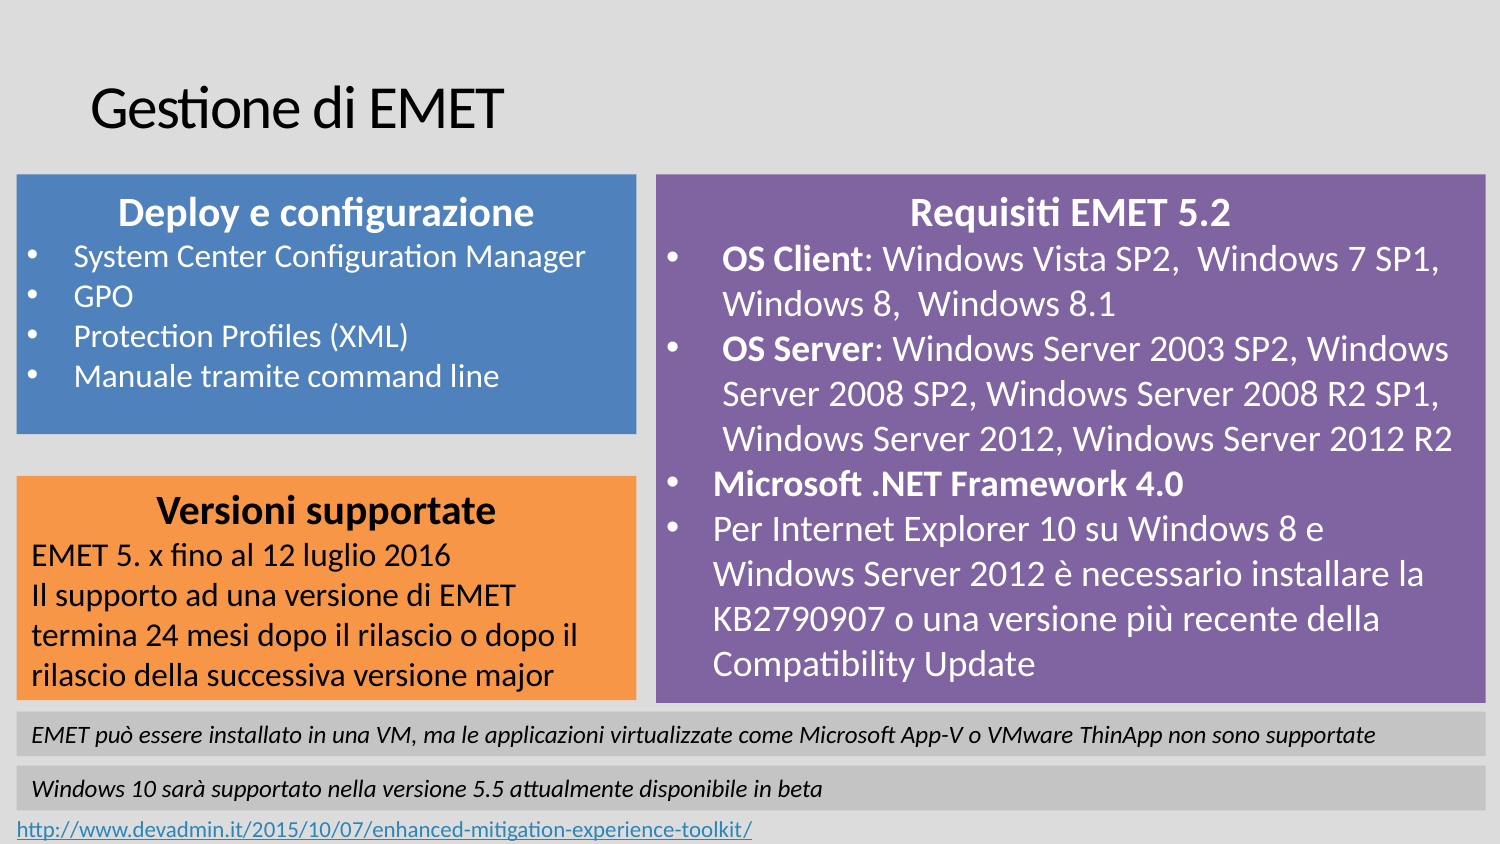

# Gestione di EMET
Deploy e configurazione
System Center Configuration Manager
GPO
Protection Profiles (XML)
Manuale tramite command line
Requisiti EMET 5.2
OS Client: Windows Vista SP2,  Windows 7 SP1, Windows 8,  Windows 8.1
OS Server: Windows Server 2003 SP2, Windows Server 2008 SP2, Windows Server 2008 R2 SP1, Windows Server 2012, Windows Server 2012 R2
Microsoft .NET Framework 4.0
Per Internet Explorer 10 su Windows 8 e Windows Server 2012 è necessario installare la KB2790907 o una versione più recente della Compatibility Update
Versioni supportate
EMET 5. x fino al 12 luglio 2016
Il supporto ad una versione di EMET termina 24 mesi dopo il rilascio o dopo il rilascio della successiva versione major
EMET può essere installato in una VM, ma le applicazioni virtualizzate come Microsoft App-V o VMware ThinApp non sono supportate
Windows 10 sarà supportato nella versione 5.5 attualmente disponibile in beta
http://www.devadmin.it/2015/10/07/enhanced-mitigation-experience-toolkit/